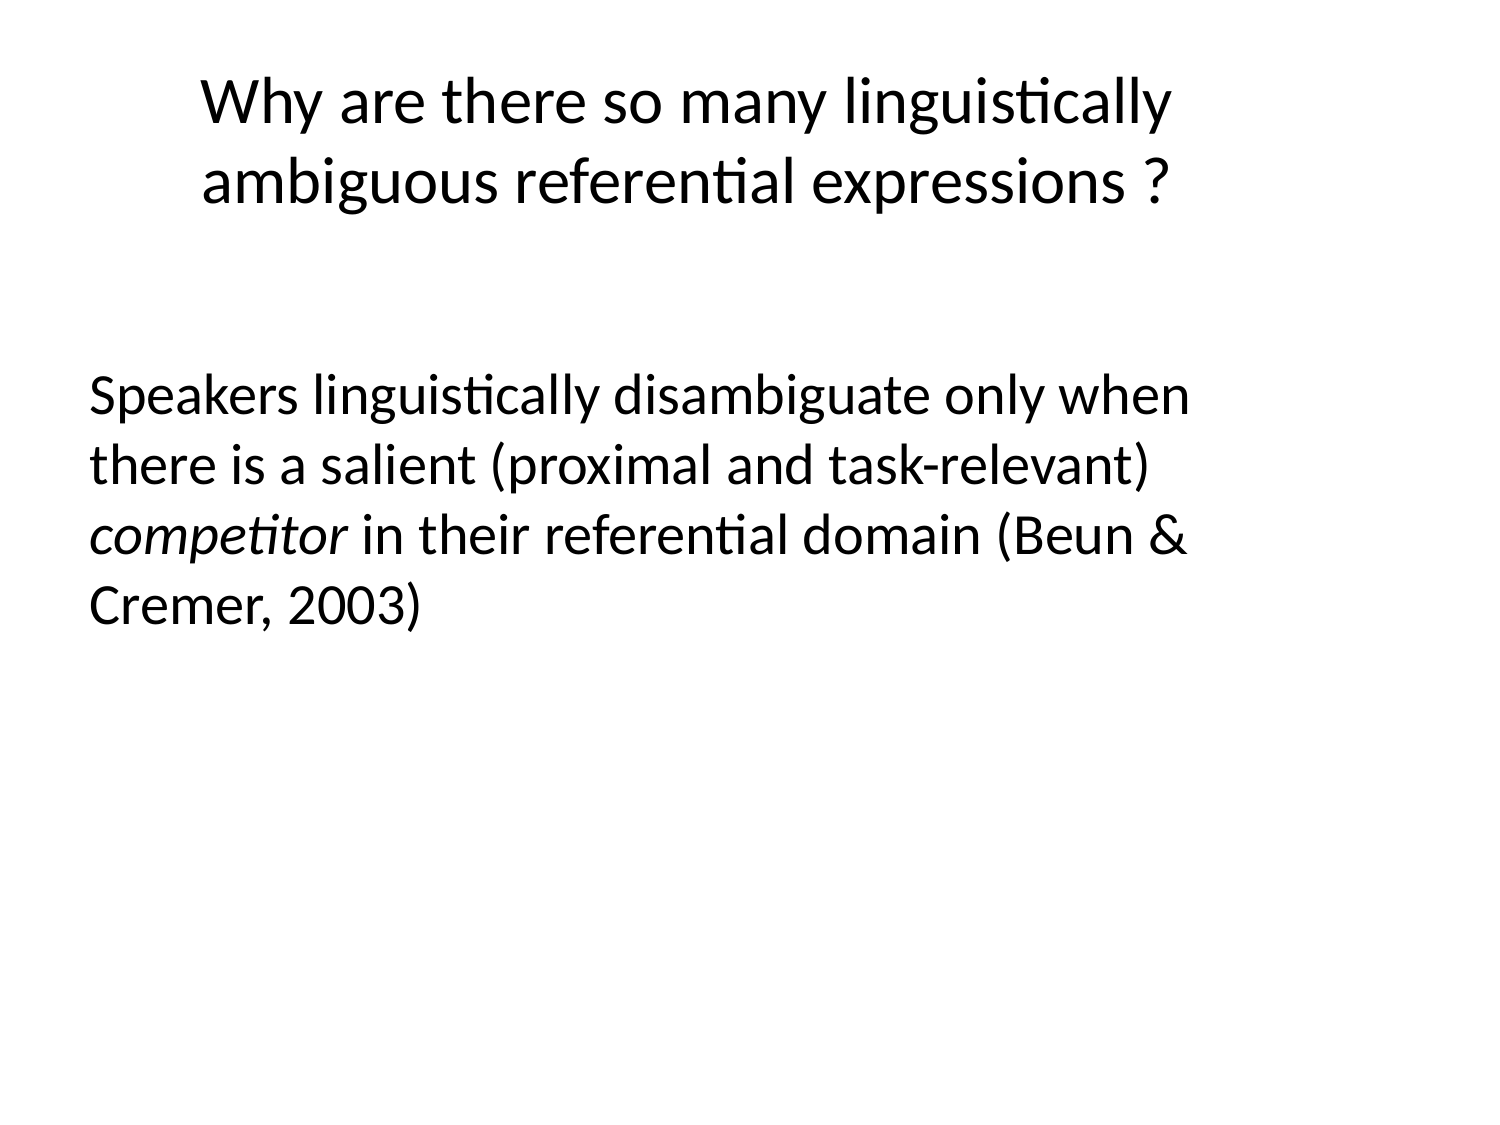

Why are there so many linguistically ambiguous referential expressions ?

Speakers linguistically disambiguate only when there is a salient (proximal and task-relevant) competitor in their referential domain (Beun & Cremer, 2003)